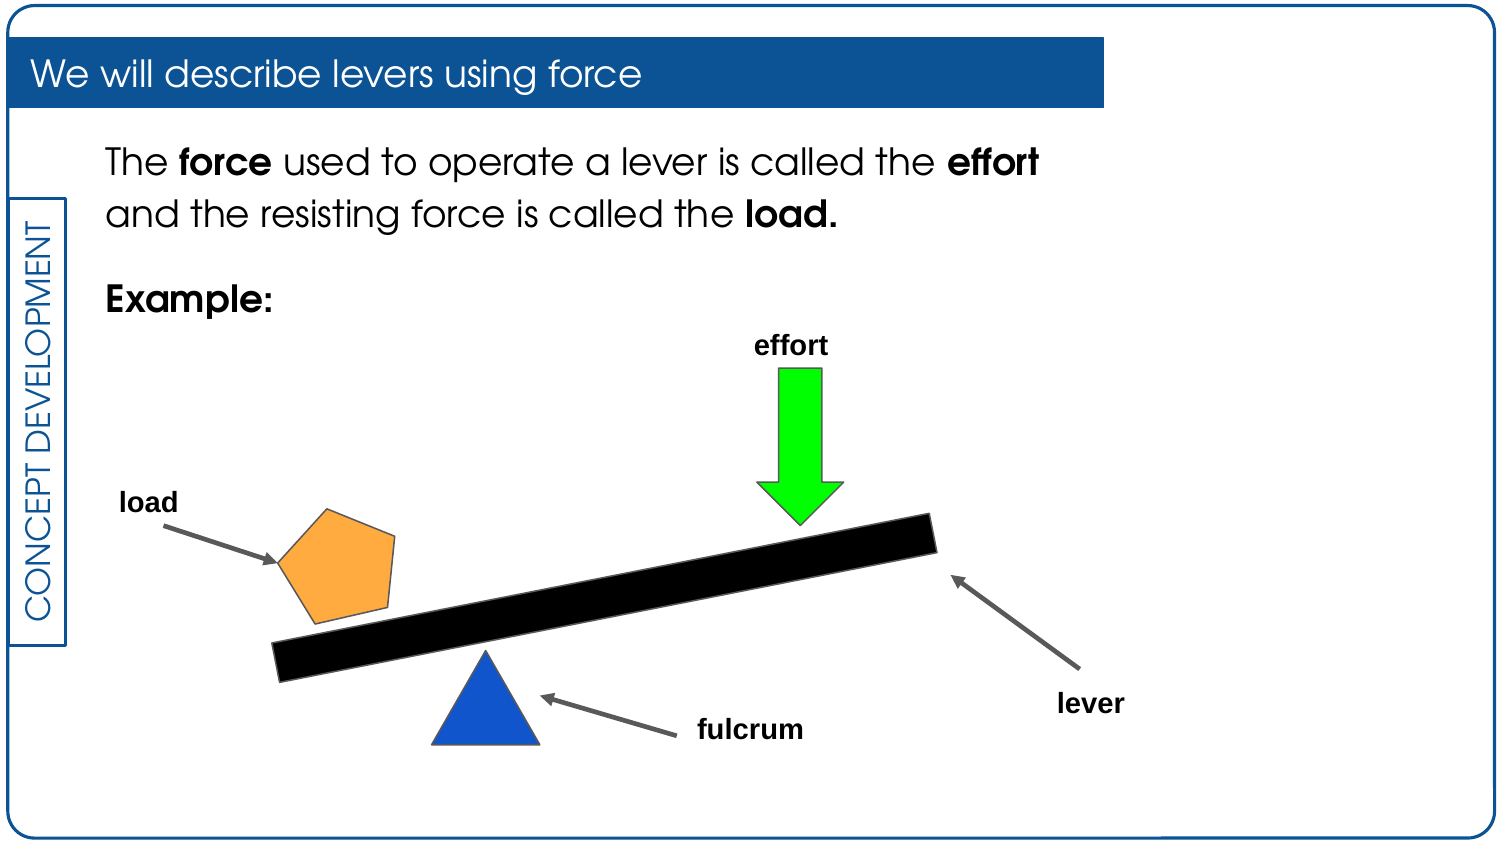

We will describe levers using force

The force used to operate a lever is called the effort and the resisting force is called the load.
Example:

effort

load

lever
fulcrum